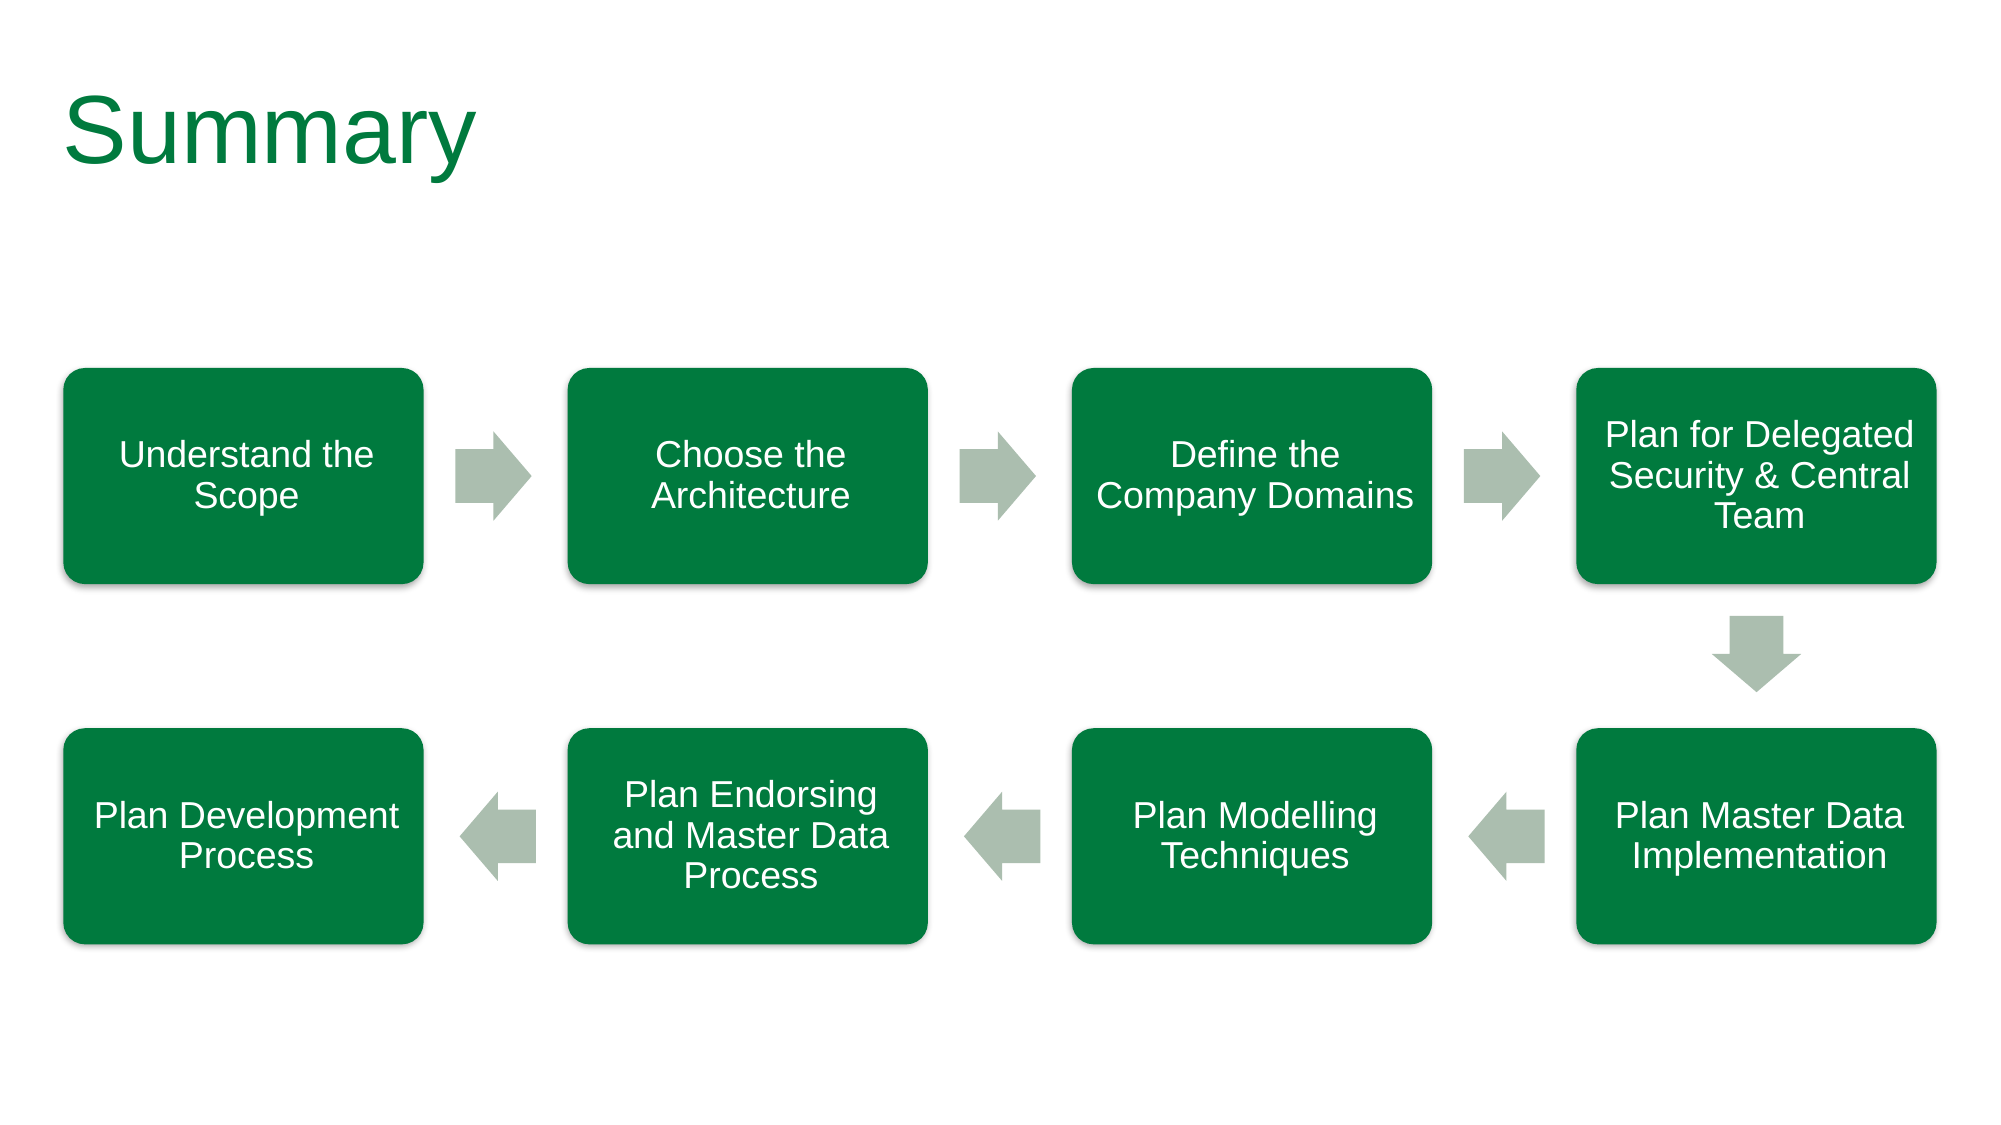

# Summary
Understand the Scope

Choose the Architecture

Define the Company Domains

Plan for Delegated Security & Central Team

Plan Master Data Implementation

Plan Modelling Techniques

Plan Endorsing and Master Data Process

Plan Development Process